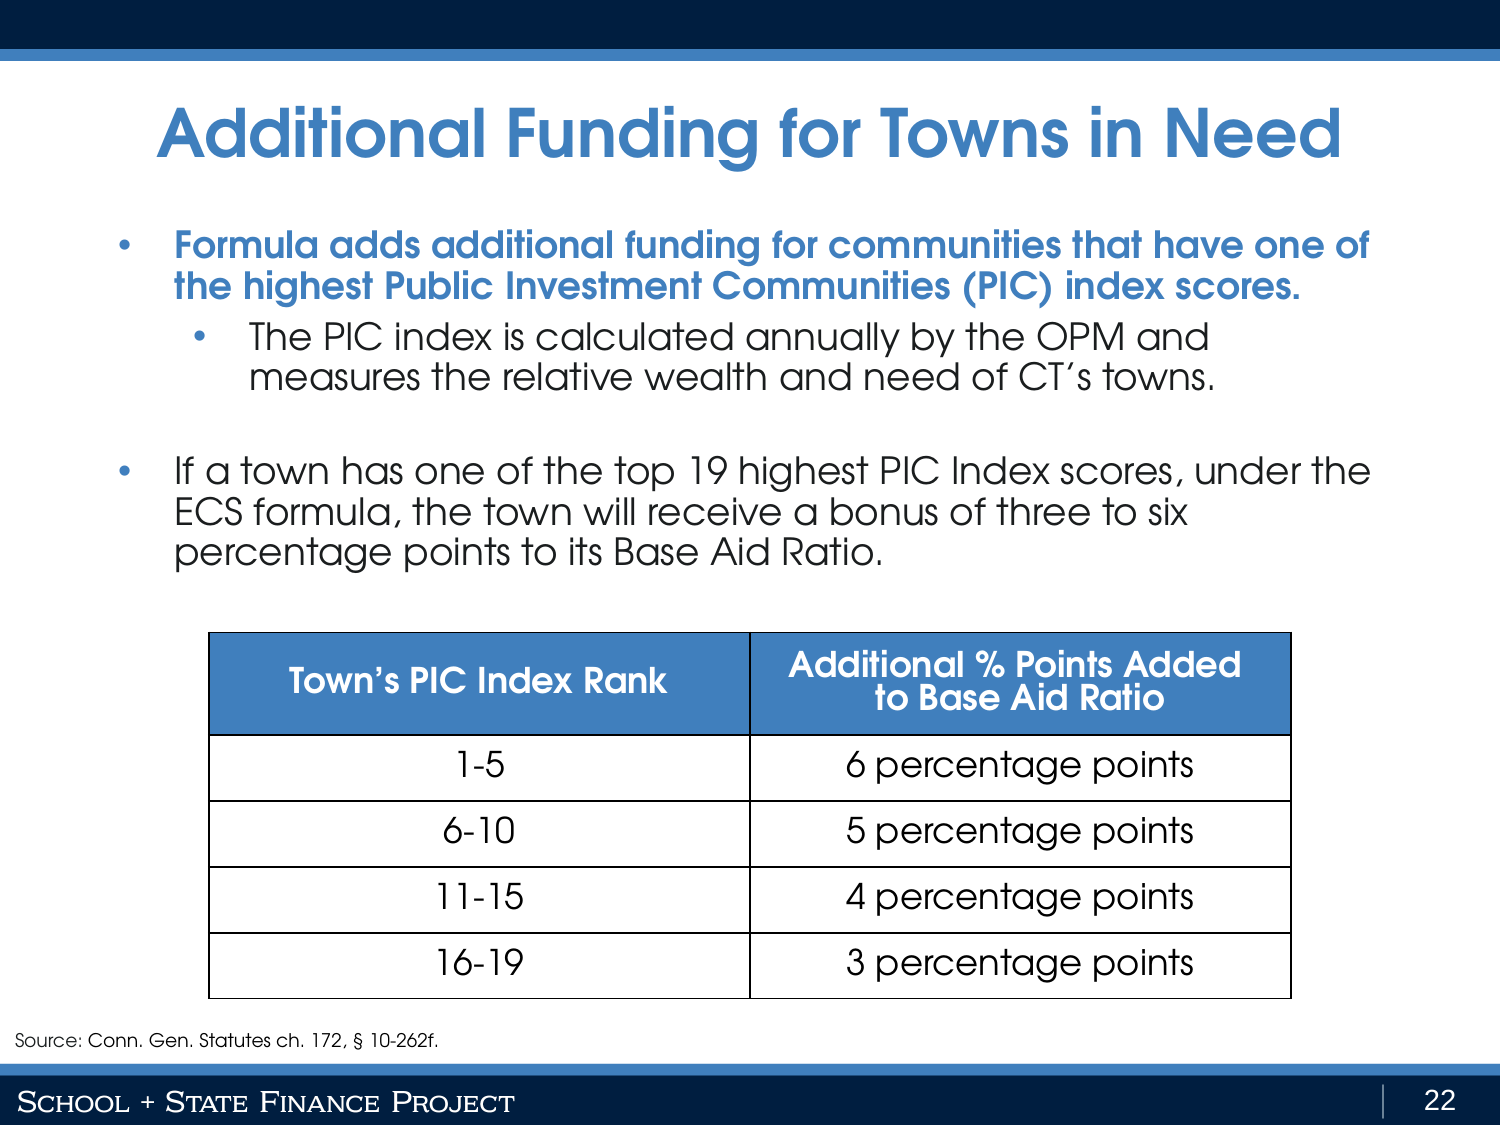

Additional Funding for Towns in Need
Formula adds additional funding for communities that have one of the highest Public Investment Communities (PIC) index scores.
The PIC index is calculated annually by the OPM and measures the relative wealth and need of CT’s towns.

If a town has one of the top 19 highest PIC Index scores, under the ECS formula, the town will receive a bonus of three to six percentage points to its Base Aid Ratio.
| Town’s PIC Index Rank | Additional % Points Added to Base Aid Ratio |
| --- | --- |
| 1-5 | 6 percentage points |
| 6-10 | 5 percentage points |
| 11-15 | 4 percentage points |
| 16-19 | 3 percentage points |
Source: Conn. Gen. Statutes ch. 172, § 10-262f.